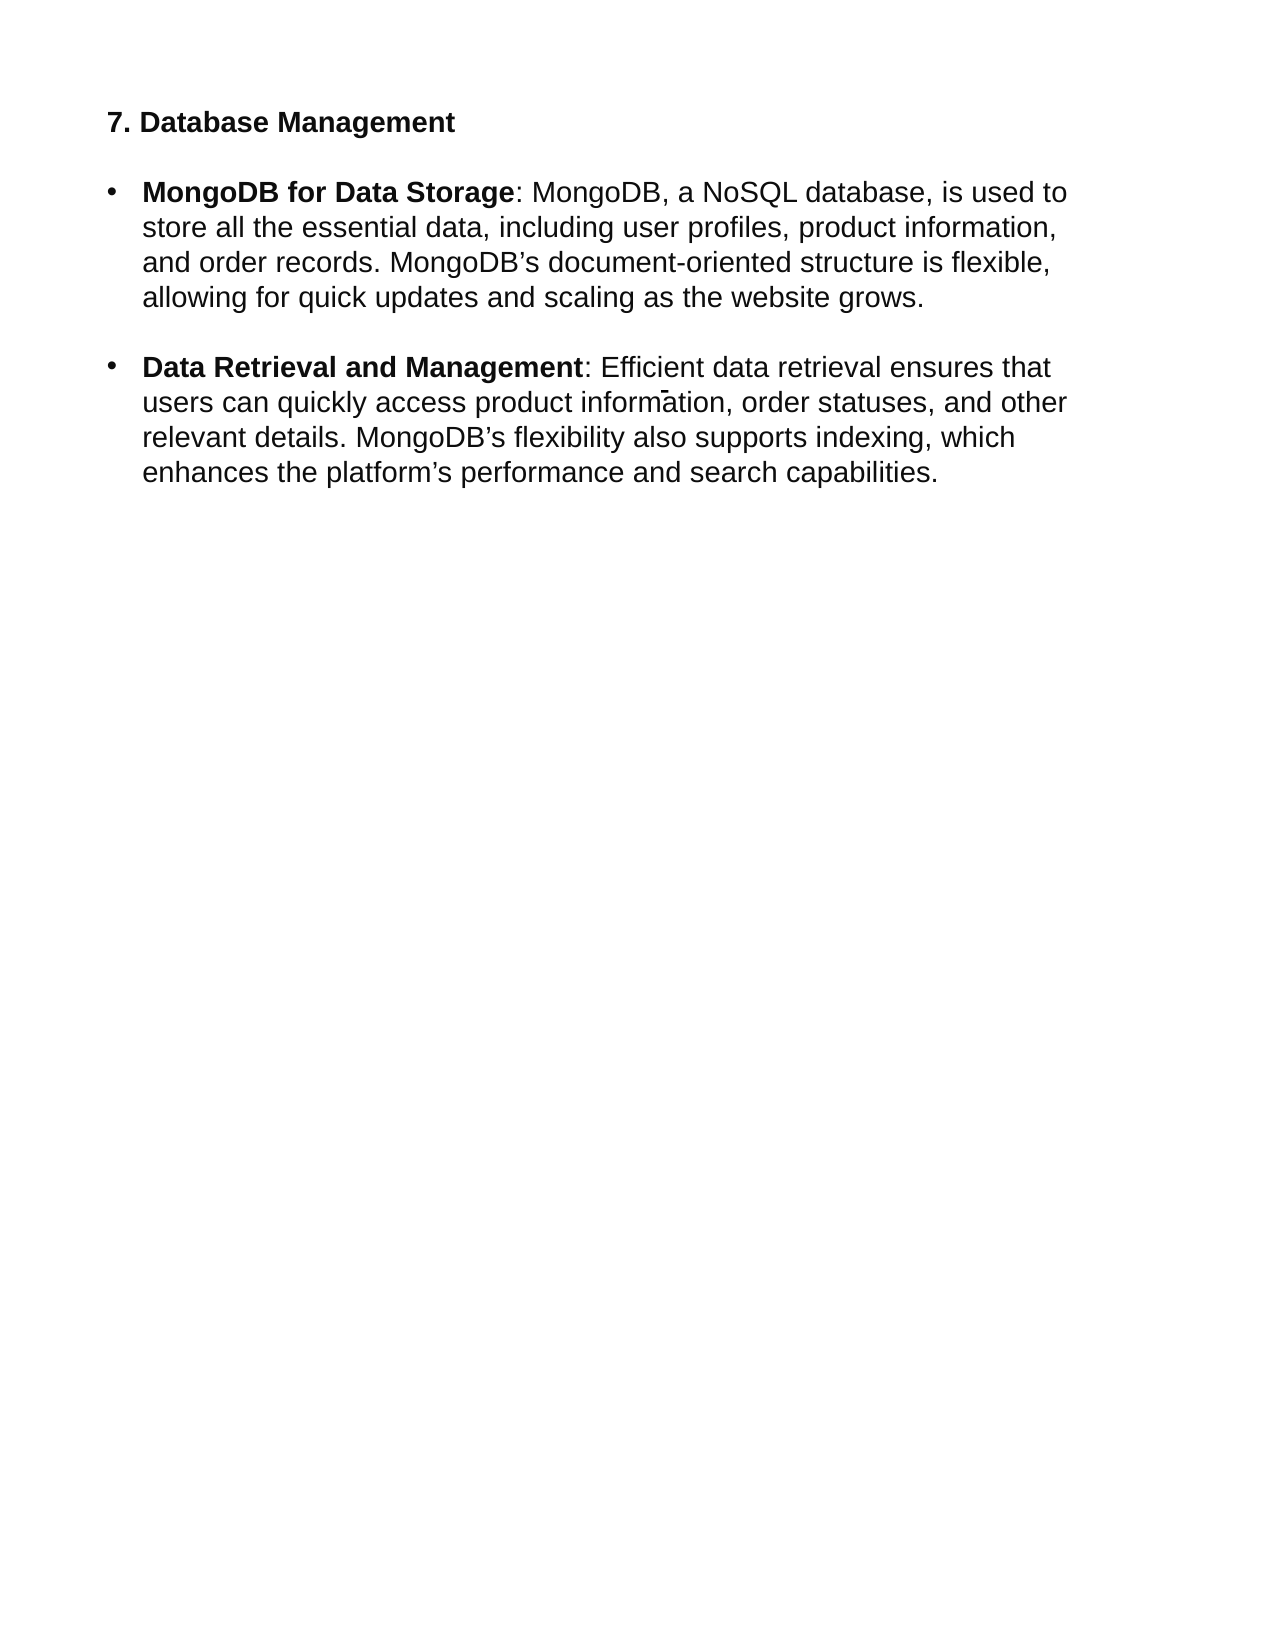

7. Database Management

MongoDB for Data Storage: MongoDB, a NoSQL database, is used to store all the essential data, including user profiles, product information, and order records. MongoDB’s document-oriented structure is flexible, allowing for quick updates and scaling as the website grows.

Data Retrieval and Management: Efficient data retrieval ensures that users can quickly access product information, order statuses, and other relevant details. MongoDB’s flexibility also supports indexing, which enhances the platform’s performance and search capabilities.